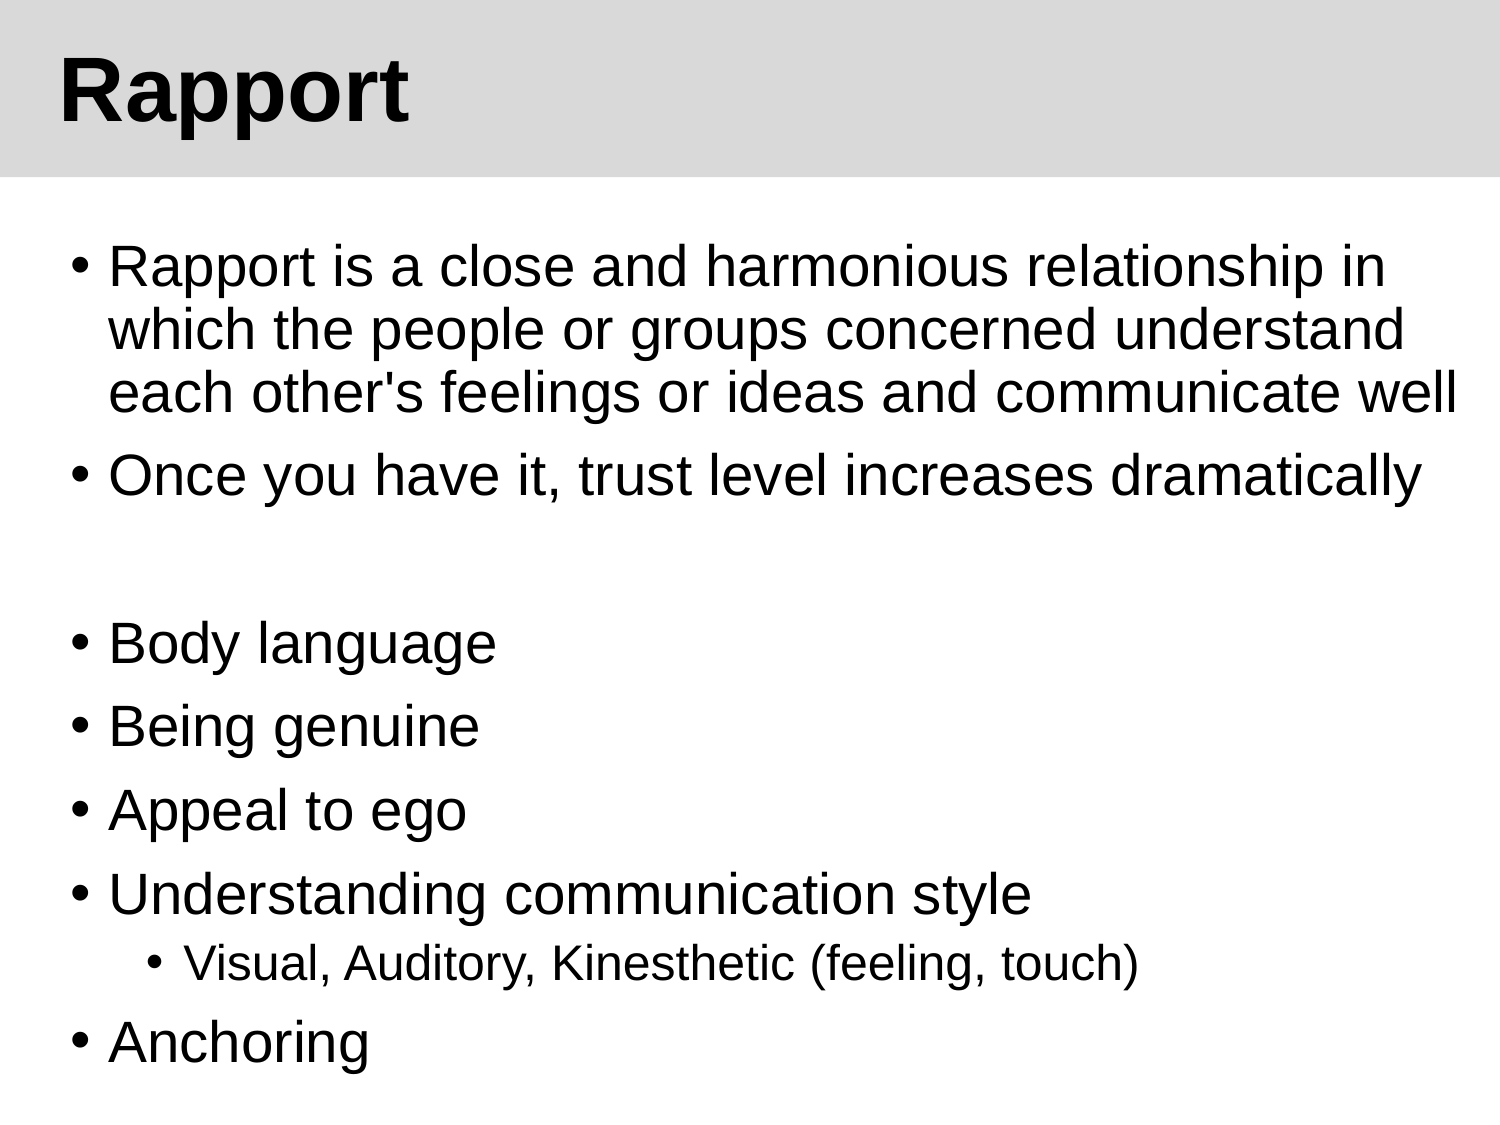

# Rapport
Rapport is a close and harmonious relationship in which the people or groups concerned understand each other's feelings or ideas and communicate well
Once you have it, trust level increases dramatically

Body language
Being genuine
Appeal to ego
Understanding communication style
Visual, Auditory, Kinesthetic (feeling, touch)
Anchoring